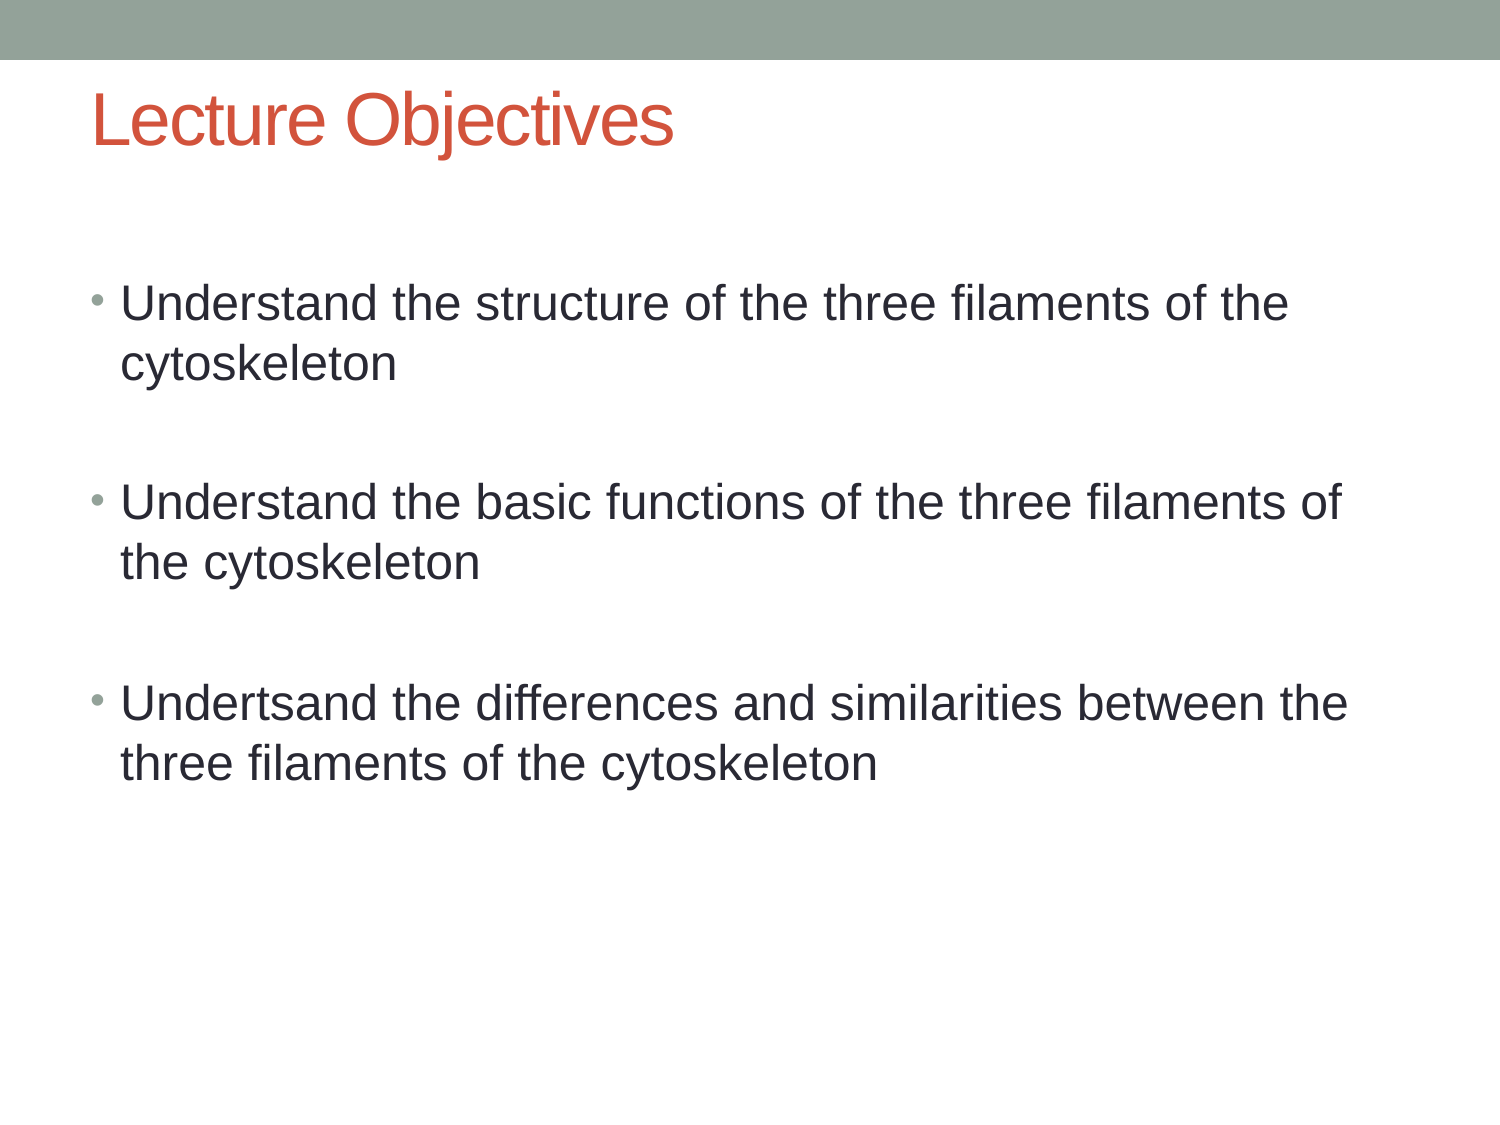

# Lecture Objectives
Understand the structure of the three filaments of the cytoskeleton

Understand the basic functions of the three filaments of the cytoskeleton

Undertsand the differences and similarities between the three filaments of the cytoskeleton